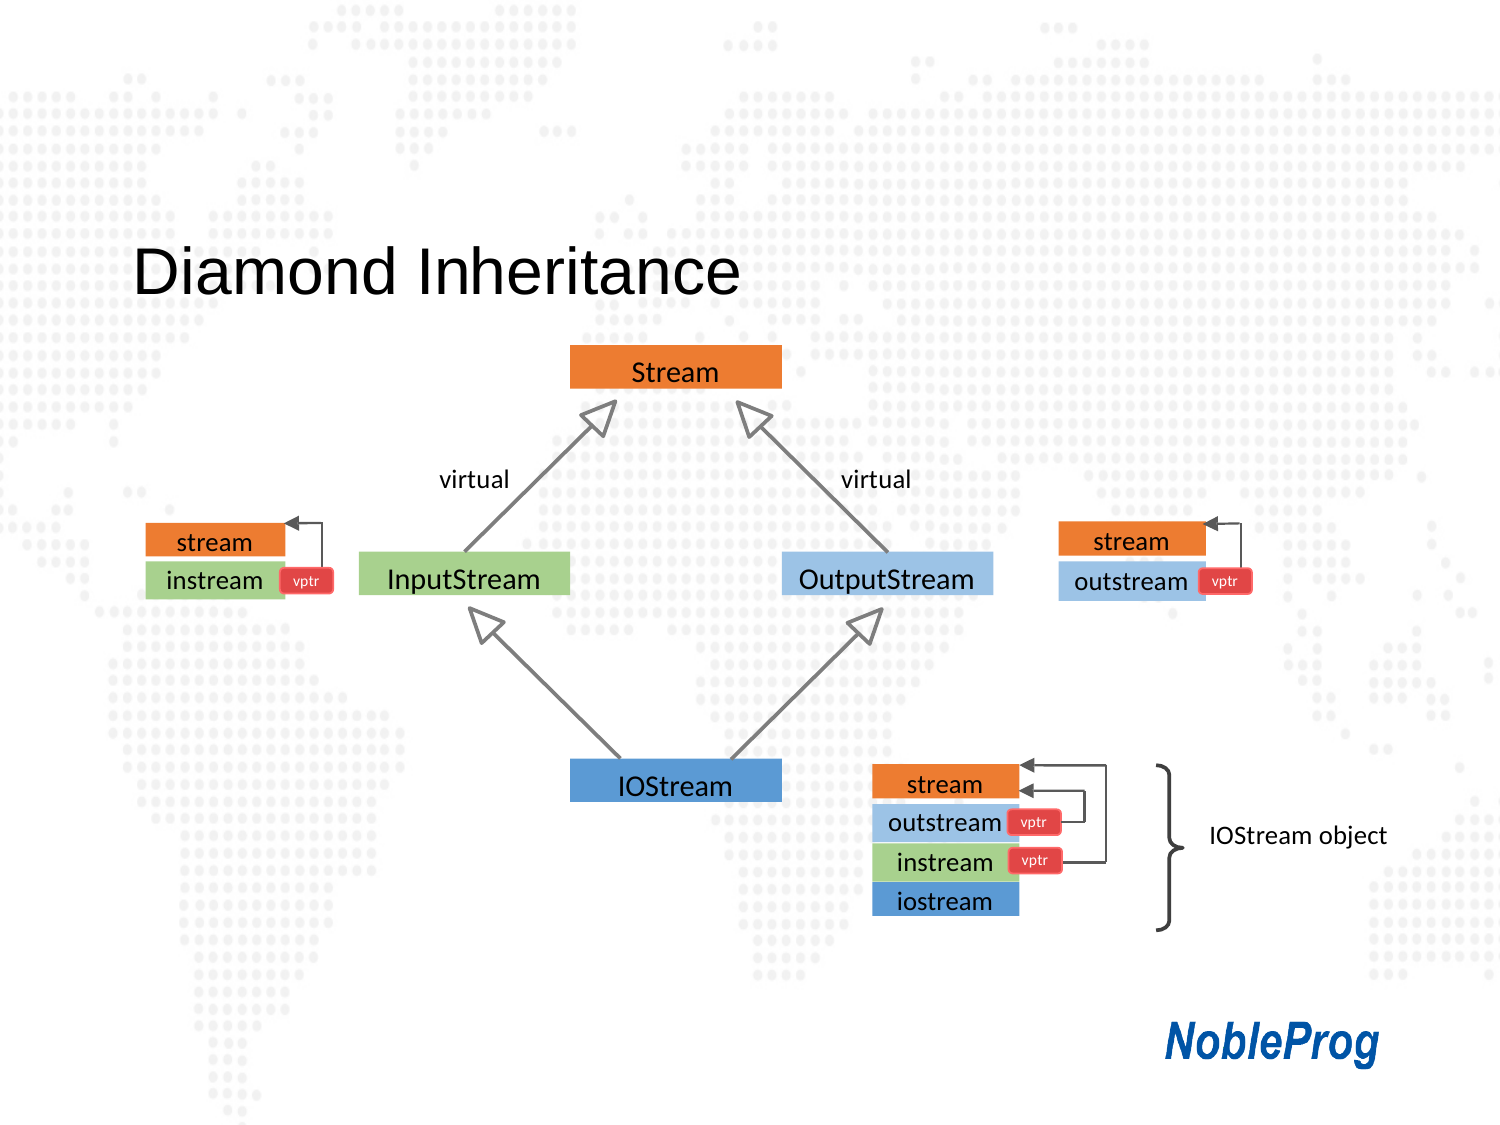

# Diamond Inheritance
Stream

virtual
virtual

stream
stream
InputStream
OutputStream

instream

outstream
vptr
vptr

IOStream
stream

outstream

vptr
IOStream object

instream
vptr
iostream